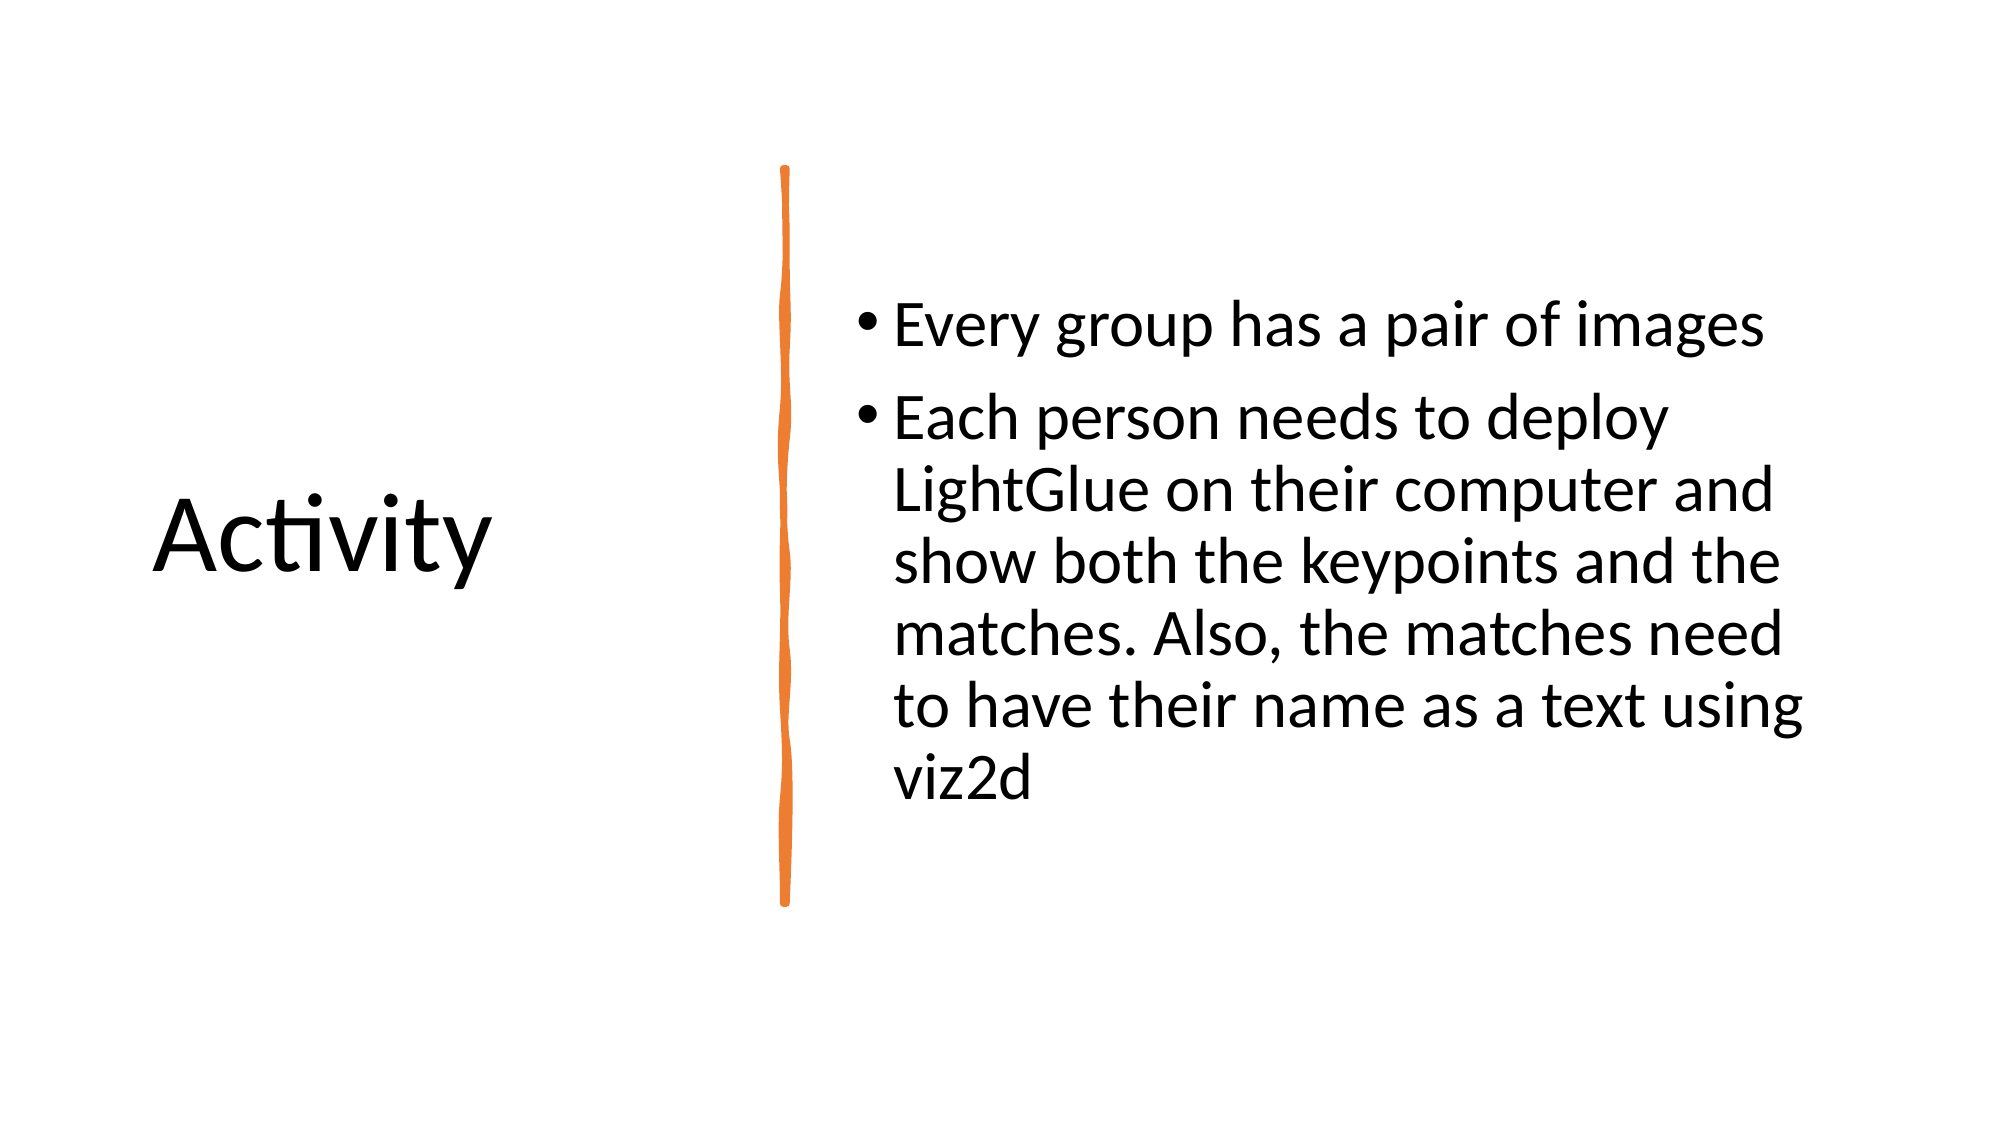

# Activity

Every group has a pair of images
Each person needs to deploy LightGlue on their computer and show both the keypoints and the matches. Also, the matches need to have their name as a text using viz2d